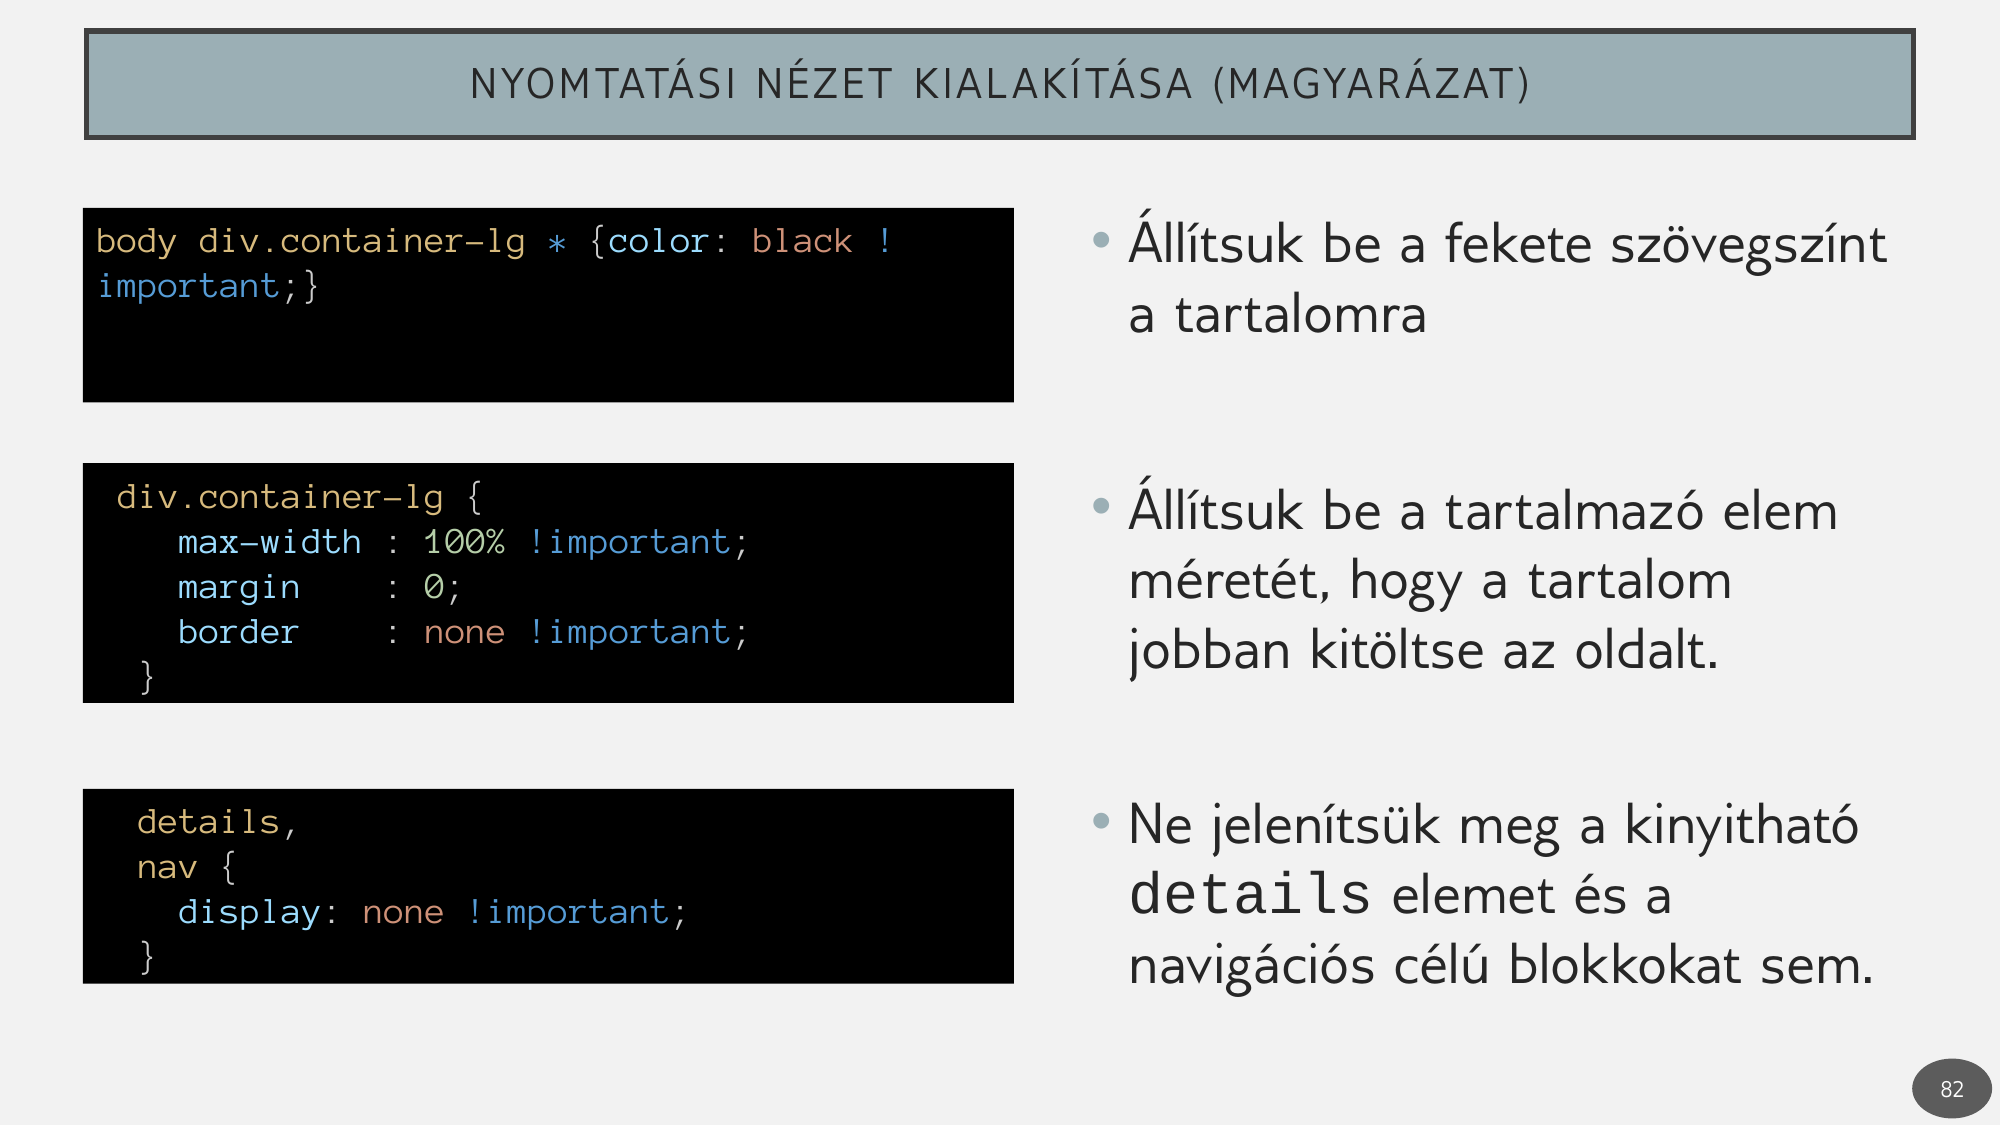

# Nyomtatási nézet kialakítása (magyarázat)
Állítsuk be a fekete szövegszínt a tartalomra
body div.container-lg * {color: black !important;}

Állítsuk be a tartalmazó elem méretét, hogy a tartalom jobban kitöltse az oldalt.
 div.container-lg {
    max-width : 100% !important;
    margin    : 0;
    border    : none !important;
  }
Ne jelenítsük meg a kinyitható details elemet és a navigációs célú blokkokat sem.
  details,
  nav {
    display: none !important;
  }
82